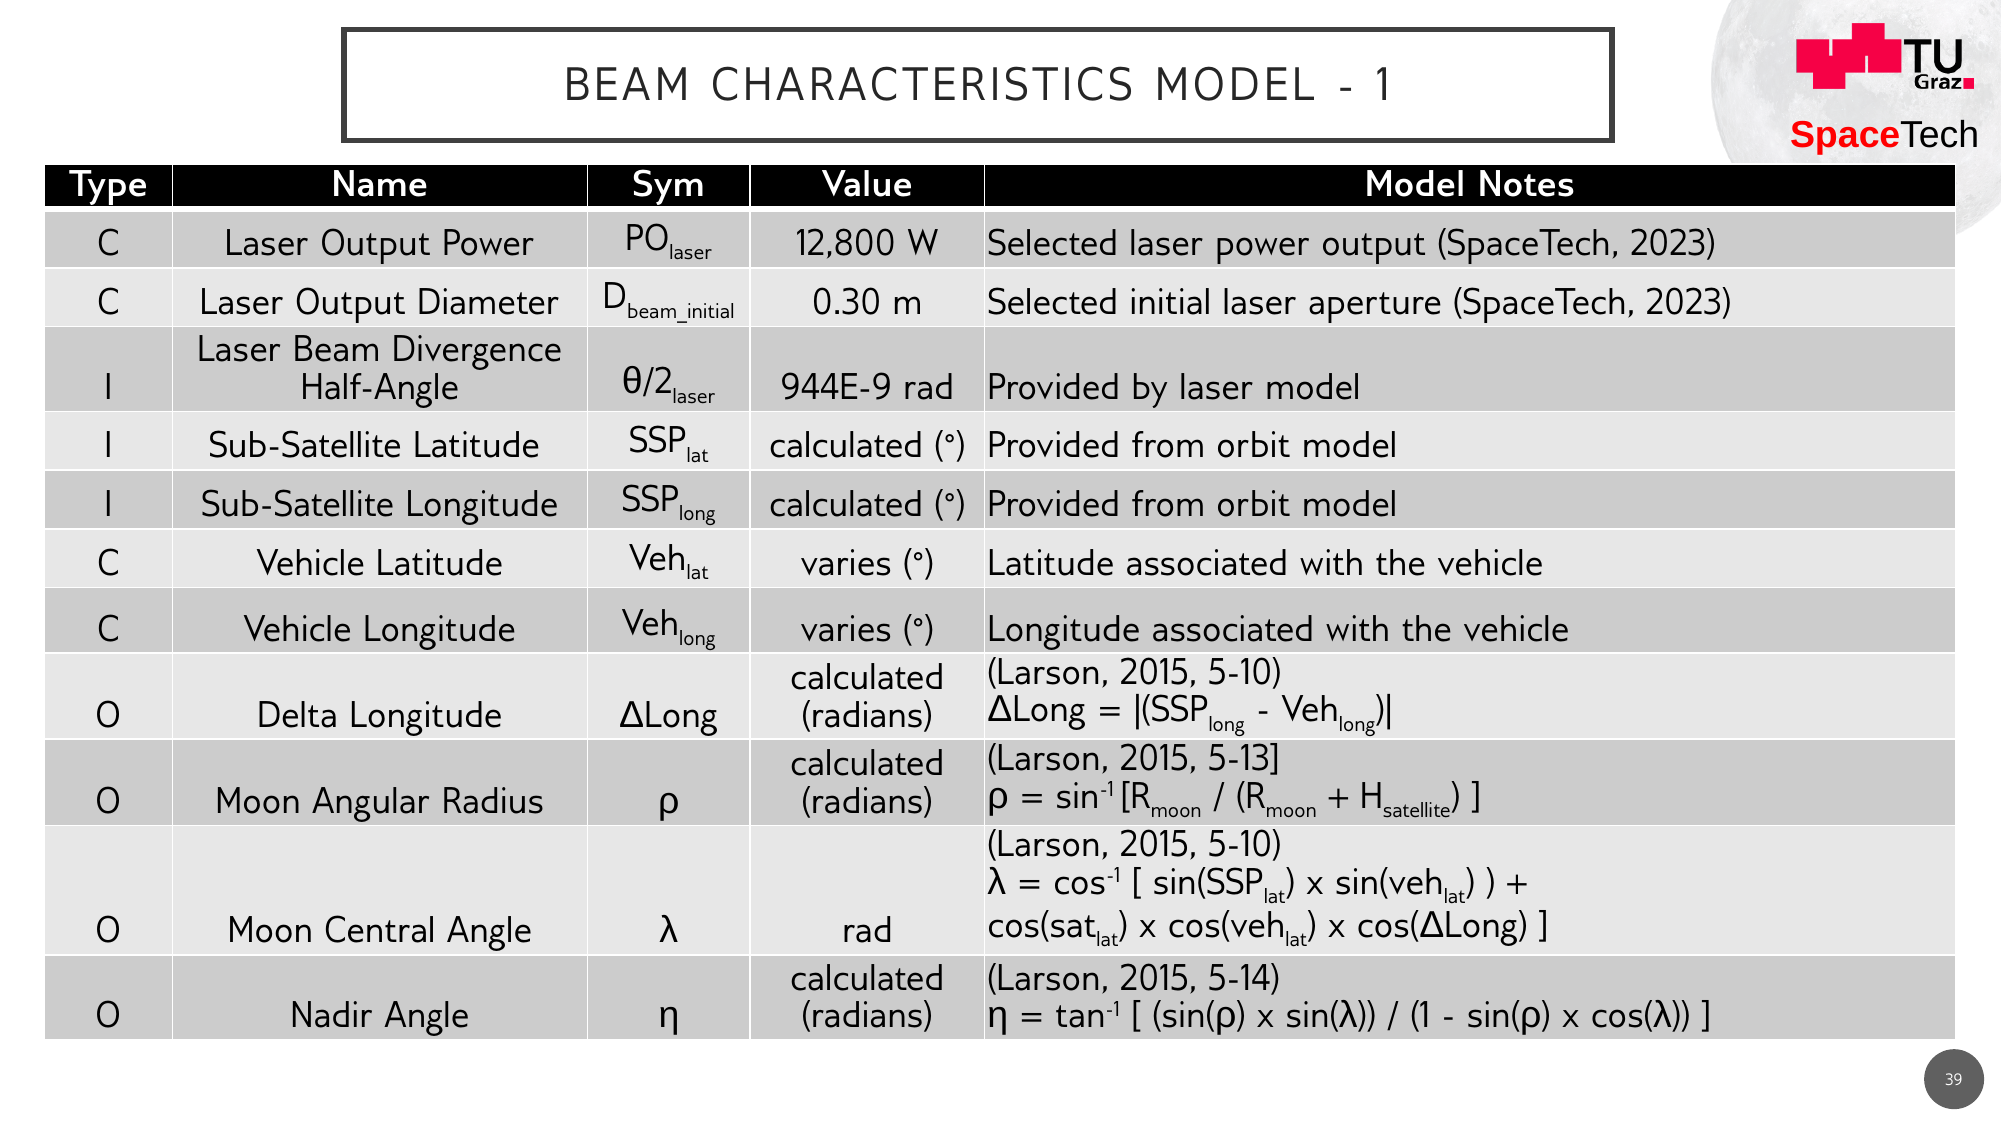

# Beam Characteristics Model - 1
| Type | Name | Sym | Value | Model Notes |
| --- | --- | --- | --- | --- |
| C | Laser Output Power | POlaser | 12,800 W | Selected laser power output (SpaceTech, 2023) |
| C | Laser Output Diameter | Dbeam\_initial | 0.30 m | Selected initial laser aperture (SpaceTech, 2023) |
| I | Laser Beam Divergence Half-Angle | θ/2laser | 944E-9 rad | Provided by laser model |
| I | Sub-Satellite Latitude | SSPlat | calculated (°) | Provided from orbit model |
| I | Sub-Satellite Longitude | SSPlong | calculated (°) | Provided from orbit model |
| C | Vehicle Latitude | Vehlat | varies (°) | Latitude associated with the vehicle |
| C | Vehicle Longitude | Vehlong | varies (°) | Longitude associated with the vehicle |
| O | Delta Longitude | ΔLong | calculated (radians) | (Larson, 2015, 5-10) ΔLong = |(SSPlong - Vehlong)| |
| O | Moon Angular Radius | ρ | calculated (radians) | (Larson, 2015, 5-13] ρ = sin-1 [Rmoon / (Rmoon + Hsatellite) ] |
| O | Moon Central Angle | λ | rad | (Larson, 2015, 5-10) λ = cos-1 [ sin(SSPlat) x sin(vehlat) ) +  cos(satlat) x cos(vehlat) x cos(ΔLong) ] |
| O | Nadir Angle | η | calculated (radians) | (Larson, 2015, 5-14) η = tan-1 [ (sin(ρ) x sin(λ)) / (1 - sin(ρ) x cos(λ)) ] |
39